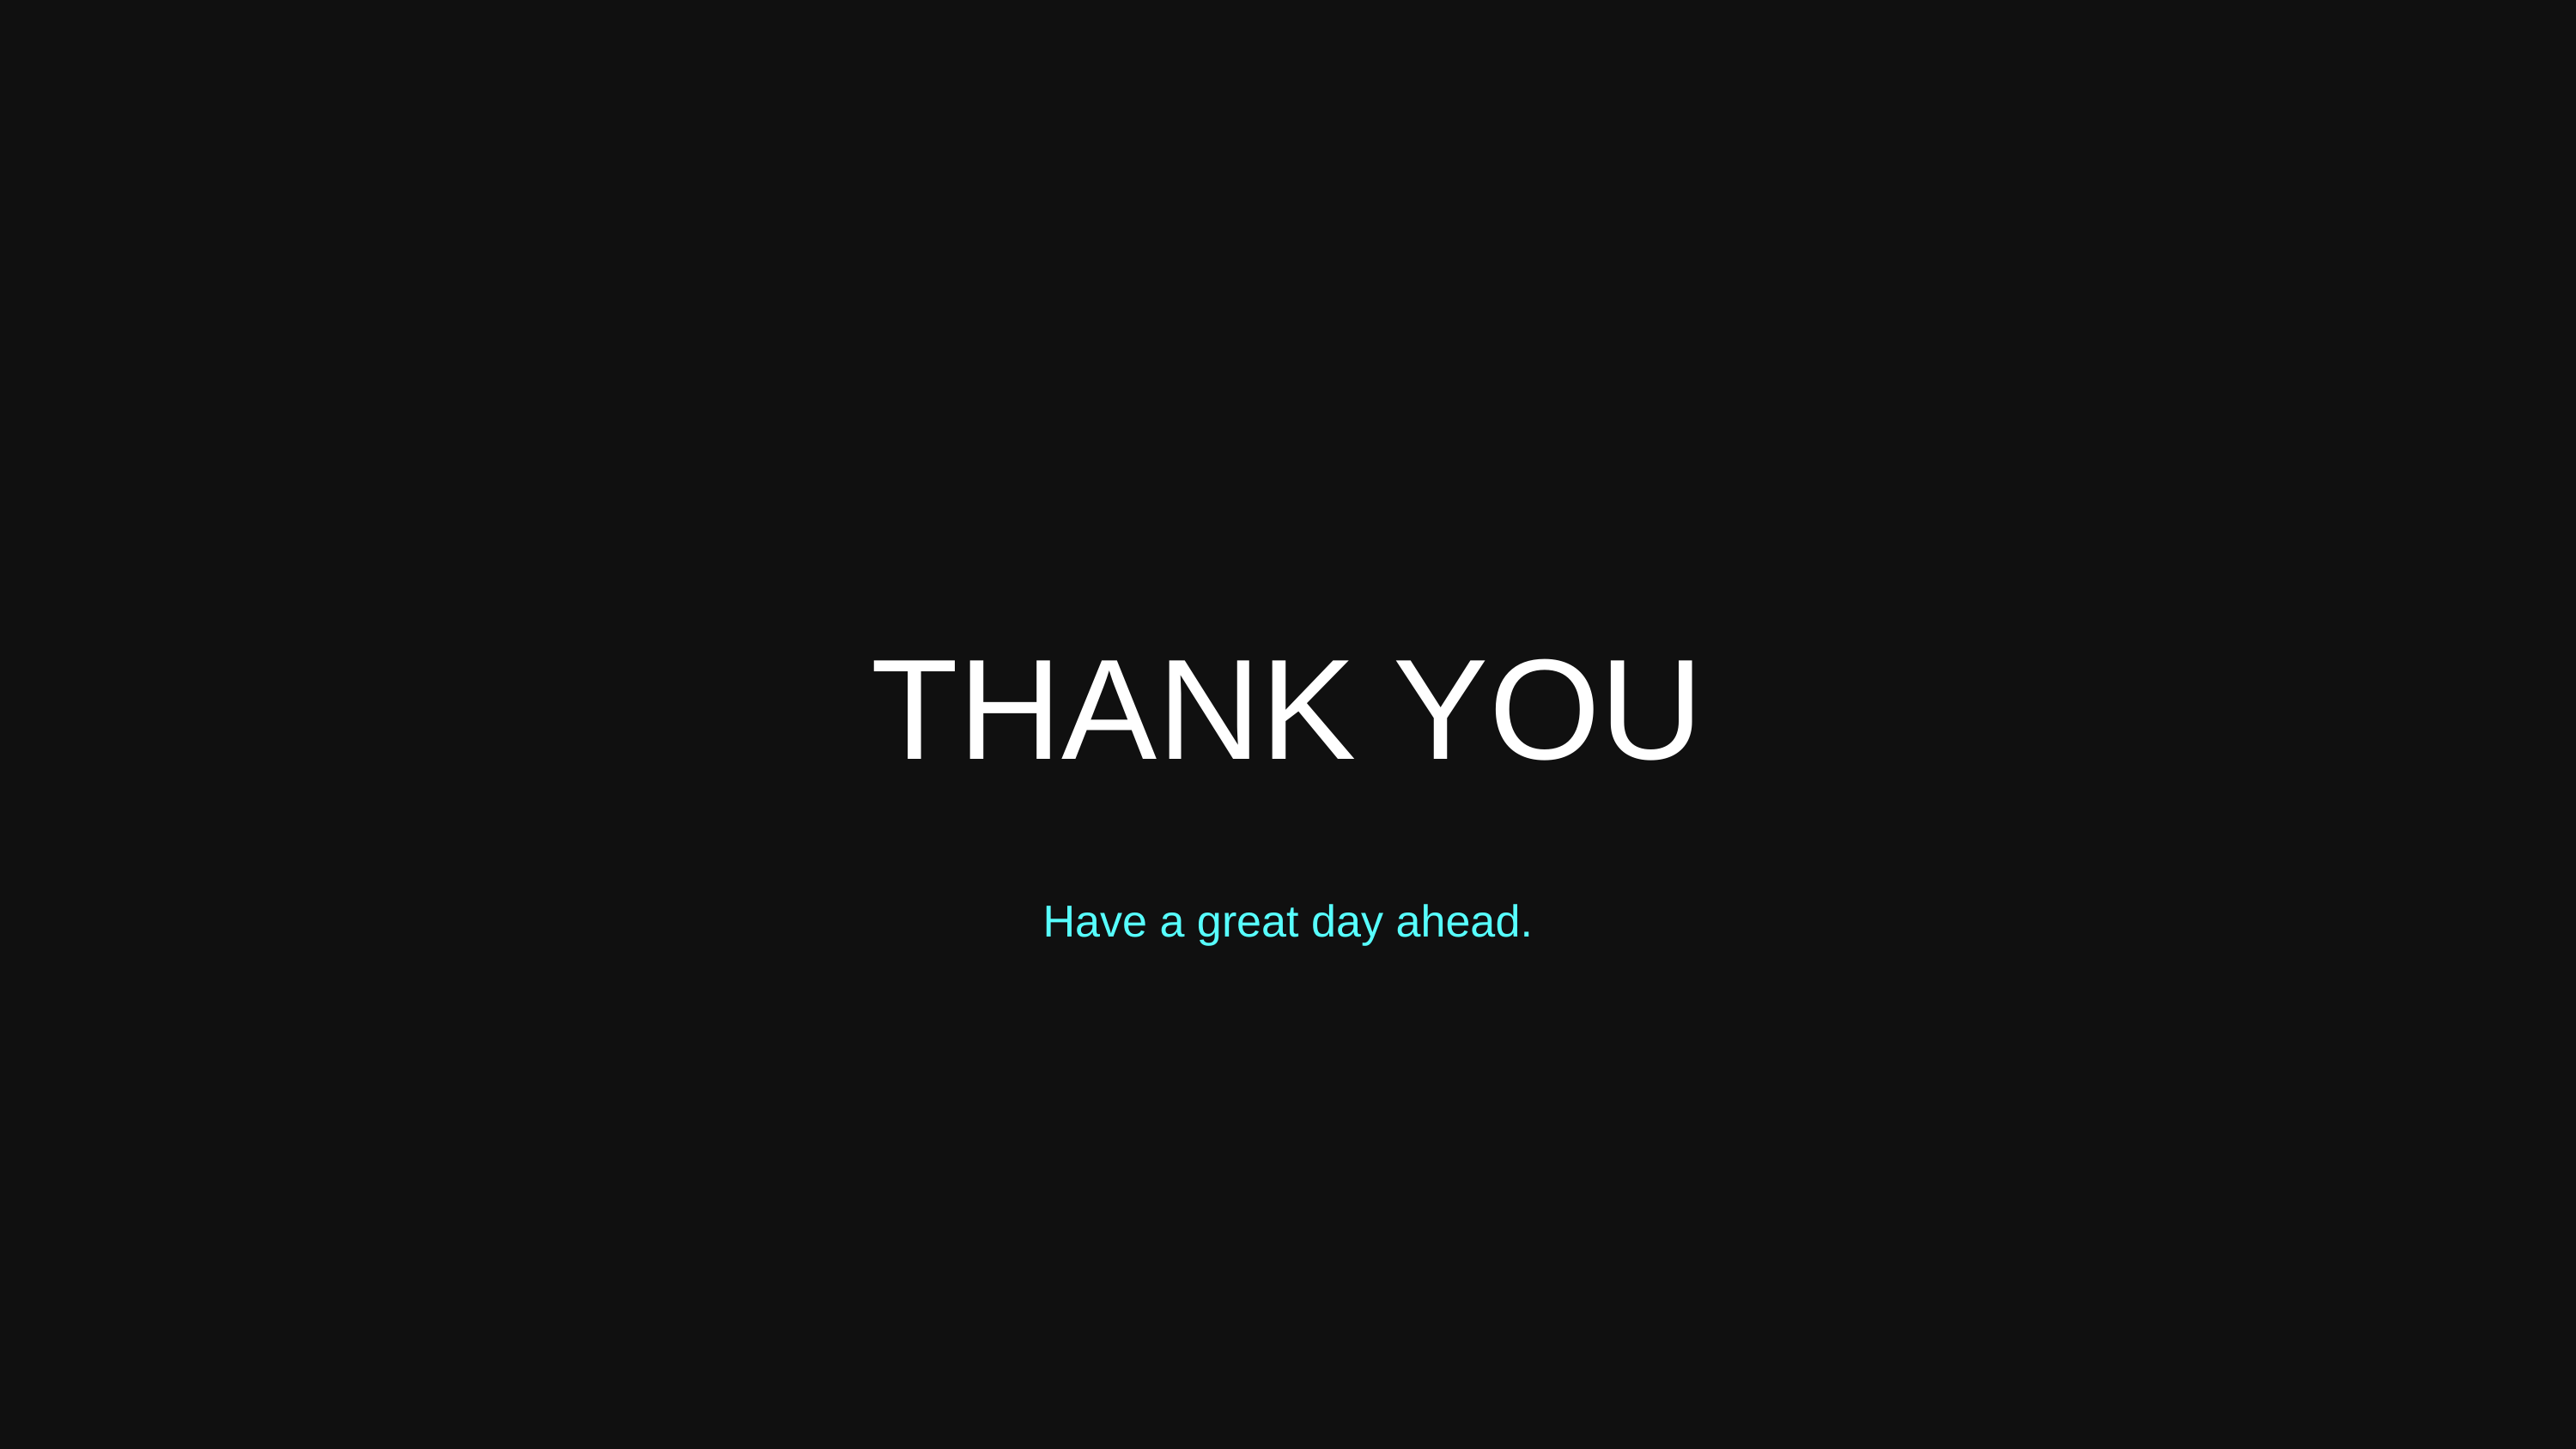

THANK YOU
Have a great day ahead.